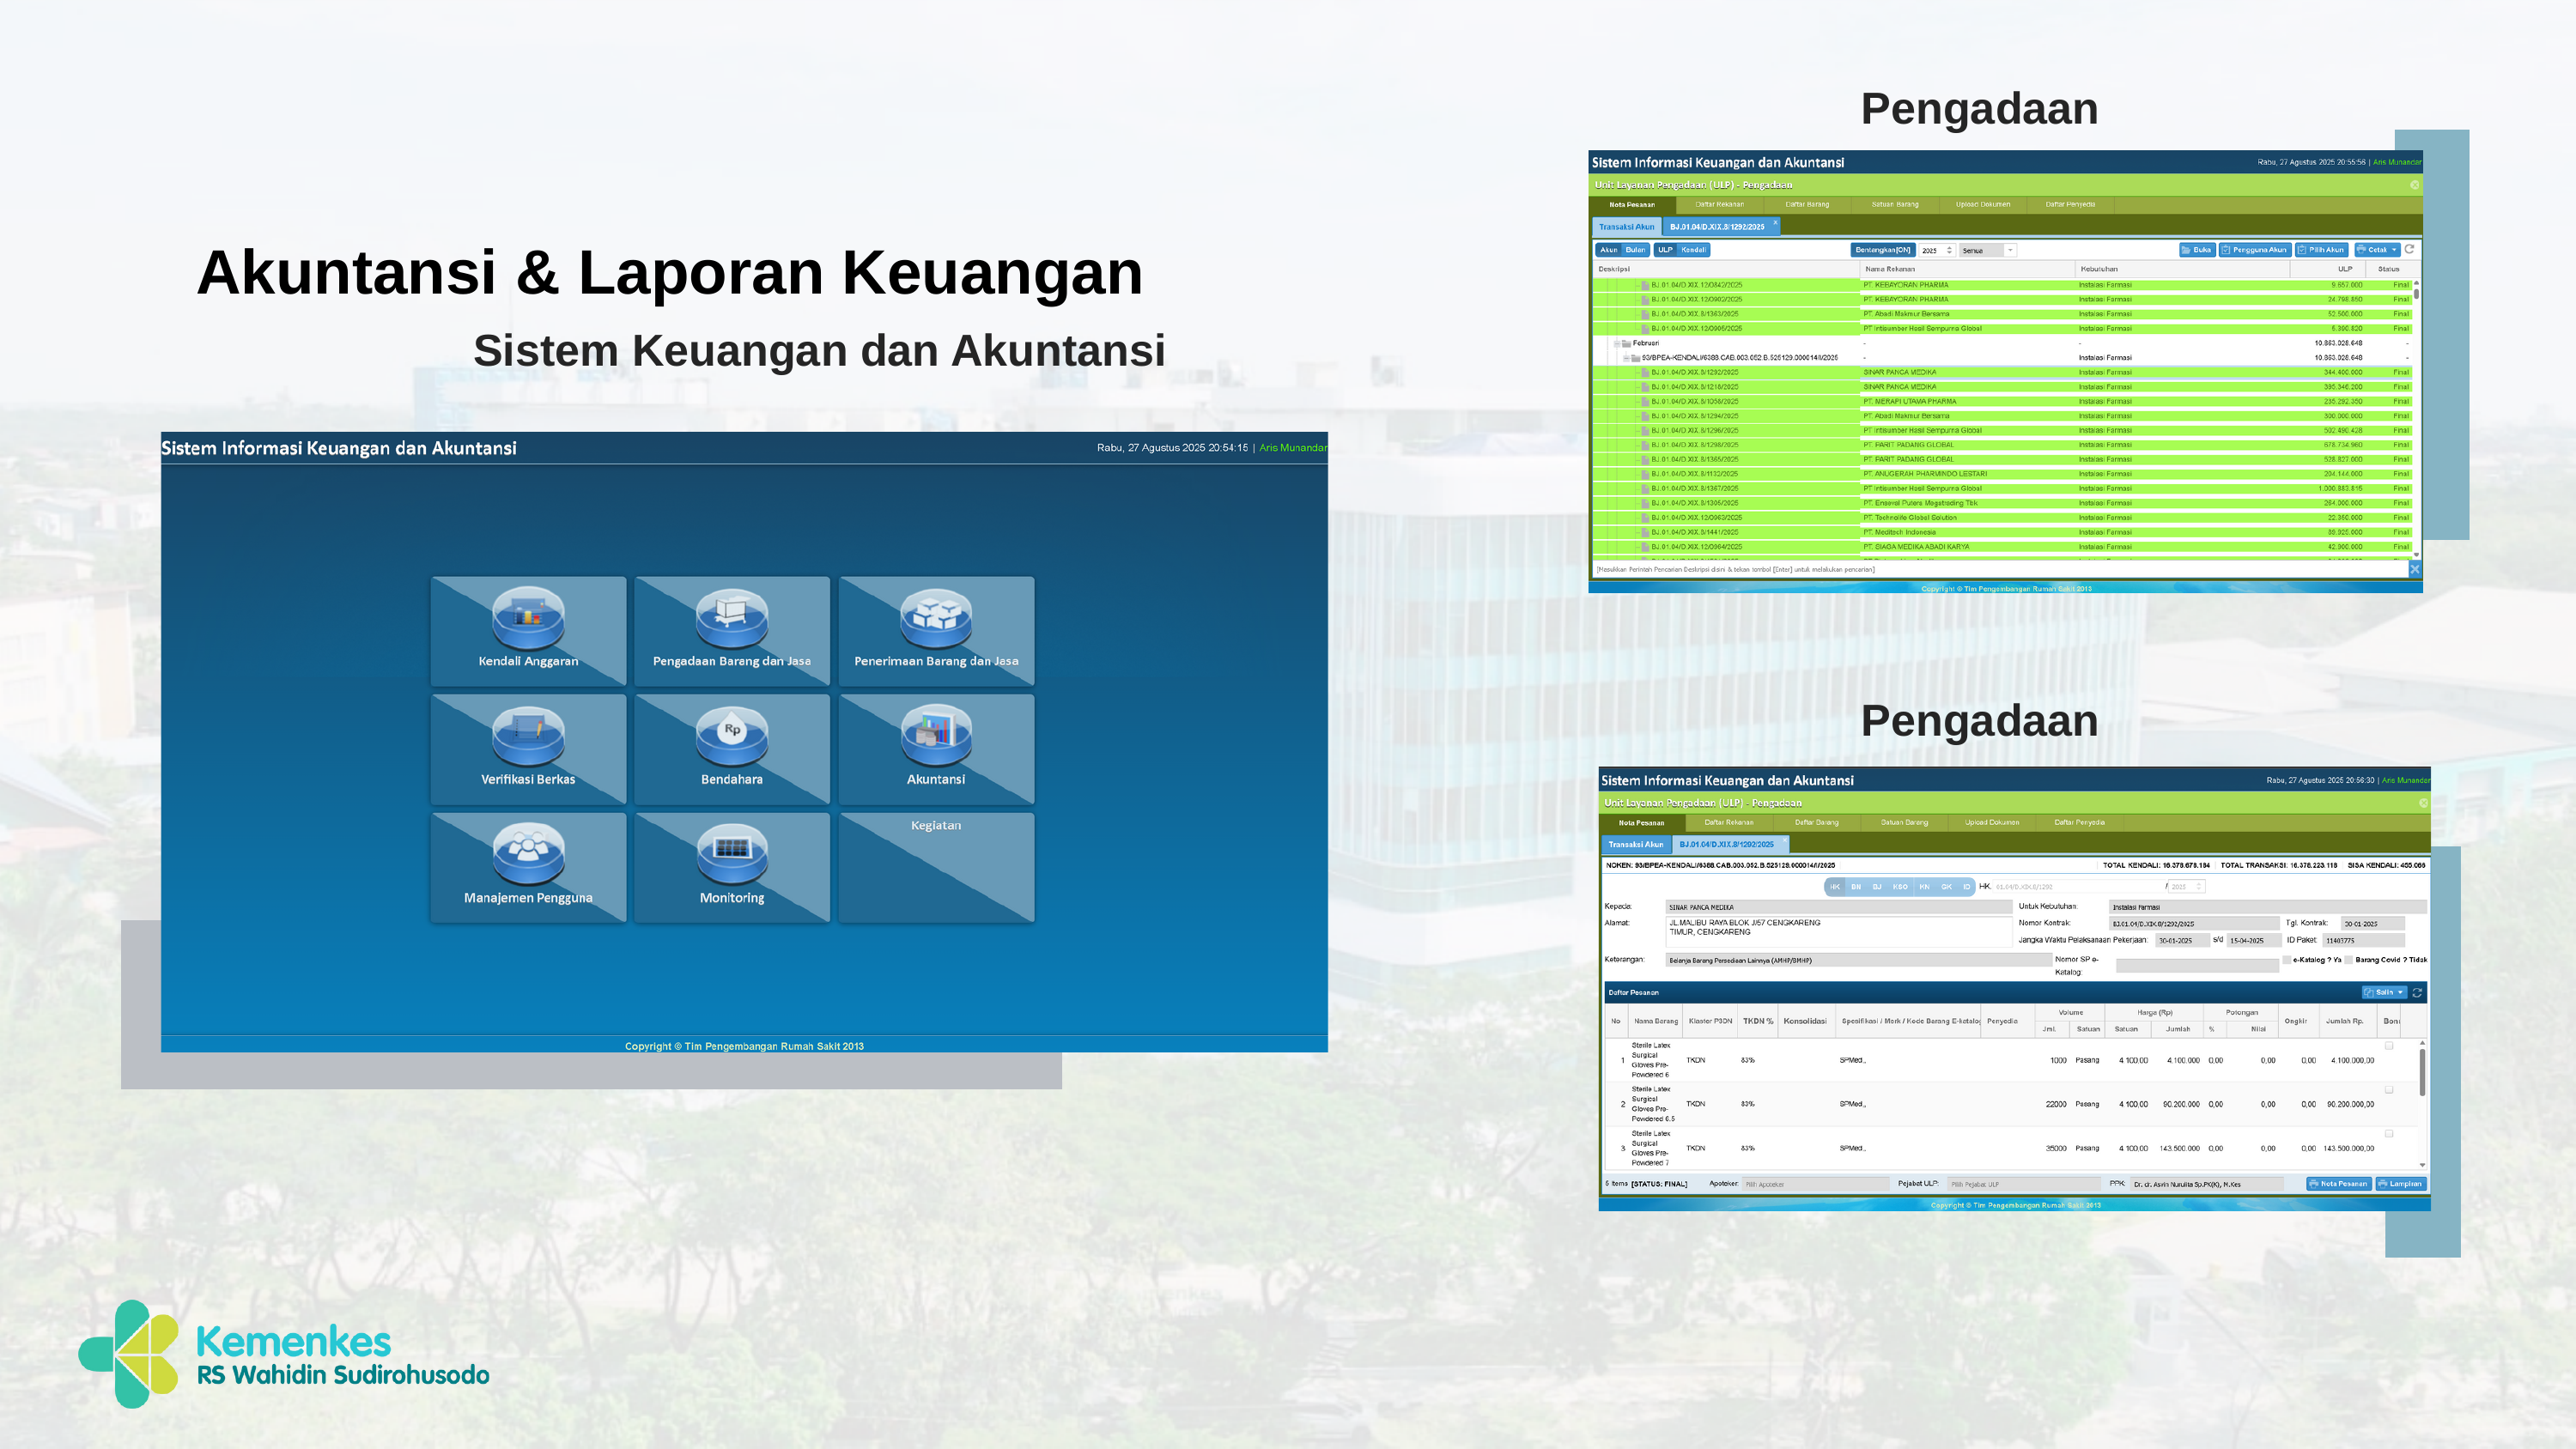

Pengadaan

Akuntansi & Laporan Keuangan
Sistem Keuangan dan Akuntansi

Pengadaan